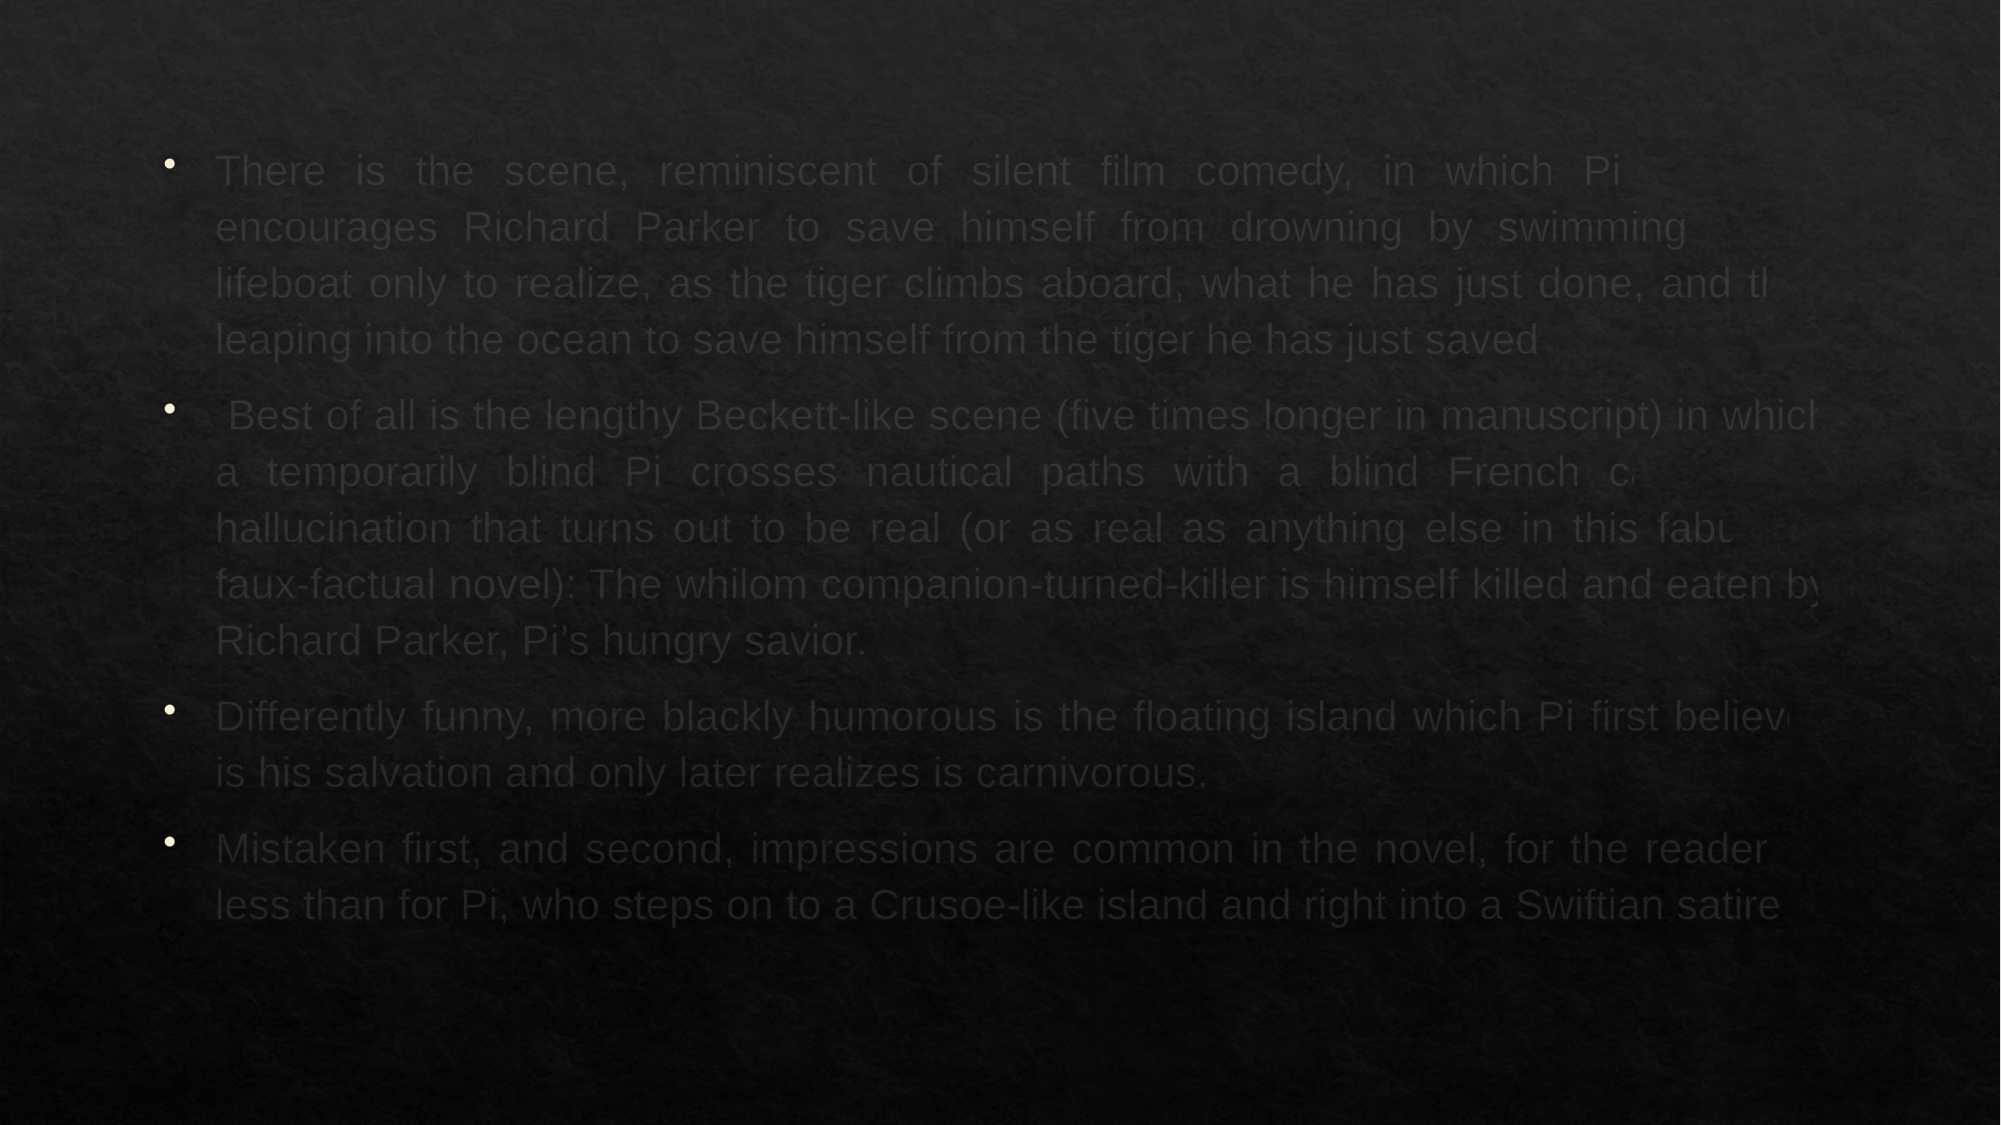

There is the scene, reminiscent of silent film comedy, in which Pi frantically encourages Richard Parker to save himself from drowning by swimming to the lifeboat only to realize, as the tiger climbs aboard, what he has just done, and then leaping into the ocean to save himself from the tiger he has just saved.
 Best of all is the lengthy Beckett-like scene (five times longer in manuscript) in which a temporarily blind Pi crosses nautical paths with a blind French cannibal, a hallucination that turns out to be real (or as real as anything else in this fabulous, faux-factual novel): The whilom companion-turned-killer is himself killed and eaten by Richard Parker, Pi’s hungry savior.
Differently funny, more blackly humorous is the floating island which Pi first believes is his salvation and only later realizes is carnivorous.
Mistaken first, and second, impressions are common in the novel, for the reader no less than for Pi, who steps on to a Crusoe-like island and right into a Swiftian satire.